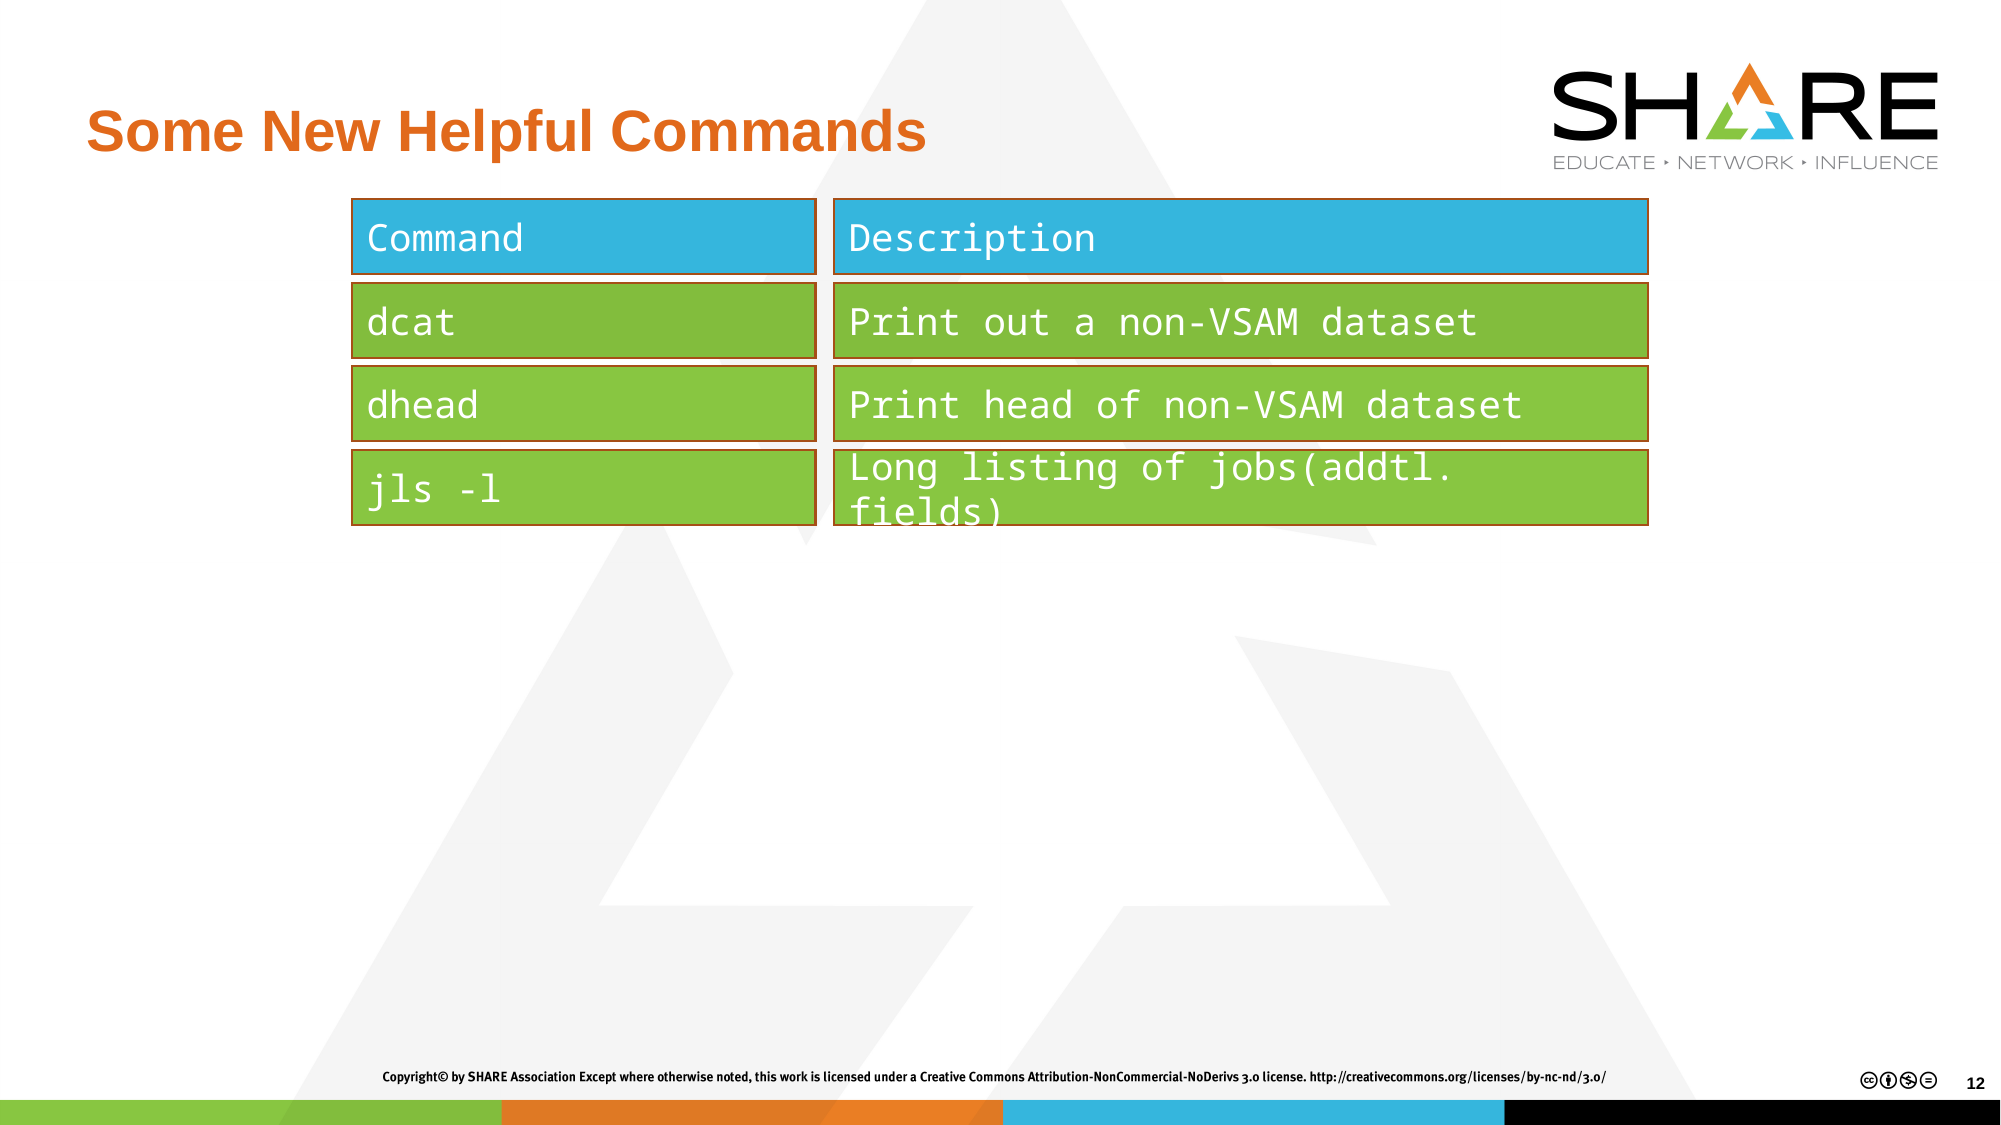

# Some New Helpful Commands
Command
Description
dcat
Print out a non-VSAM dataset
dhead
Print head of non-VSAM dataset
jls -l
Long listing of jobs(addtl. fields)
12